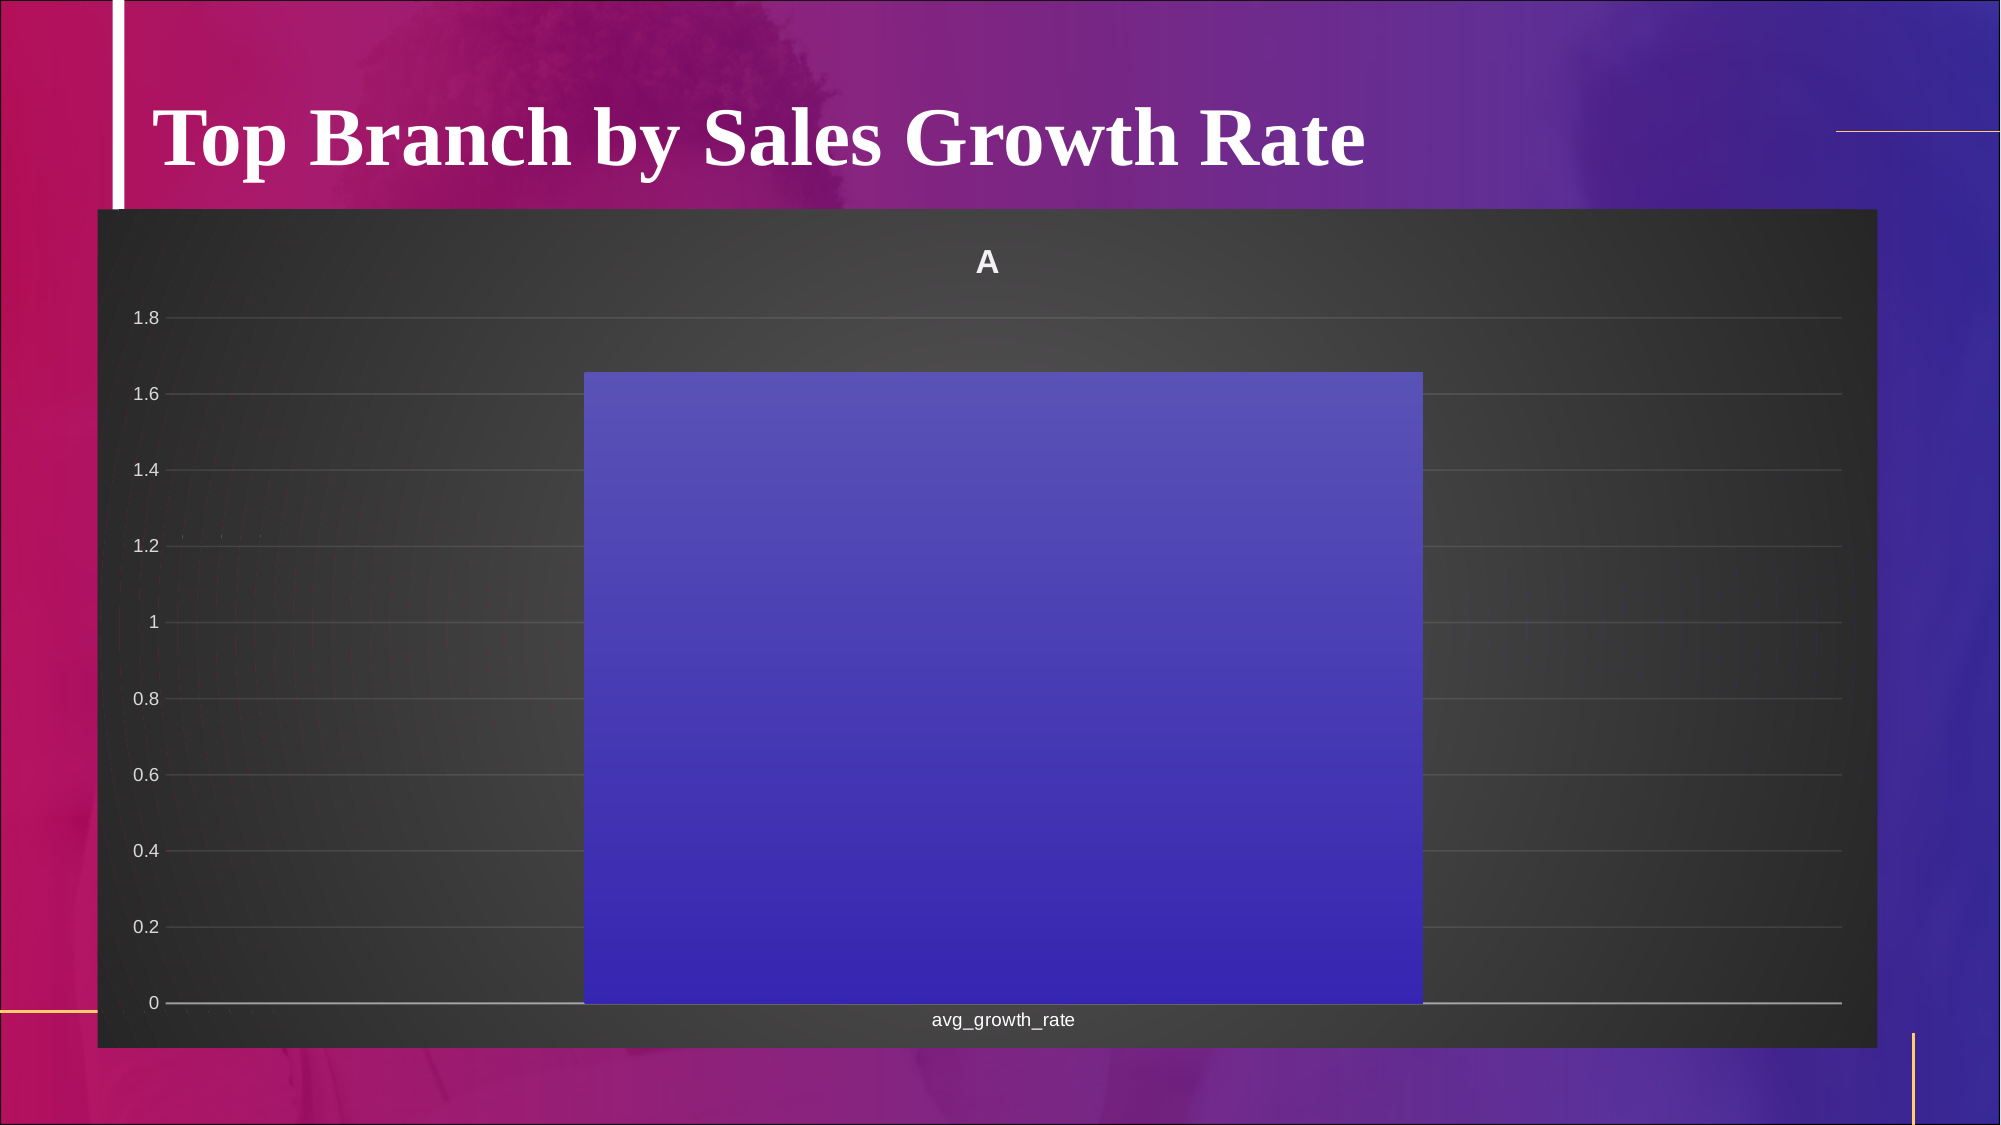

# Top Branch by Sales Growth Rate

### Chart:

| Category | A |
|---|---|
| avg_growth_rate | 1.6570143106306112 |